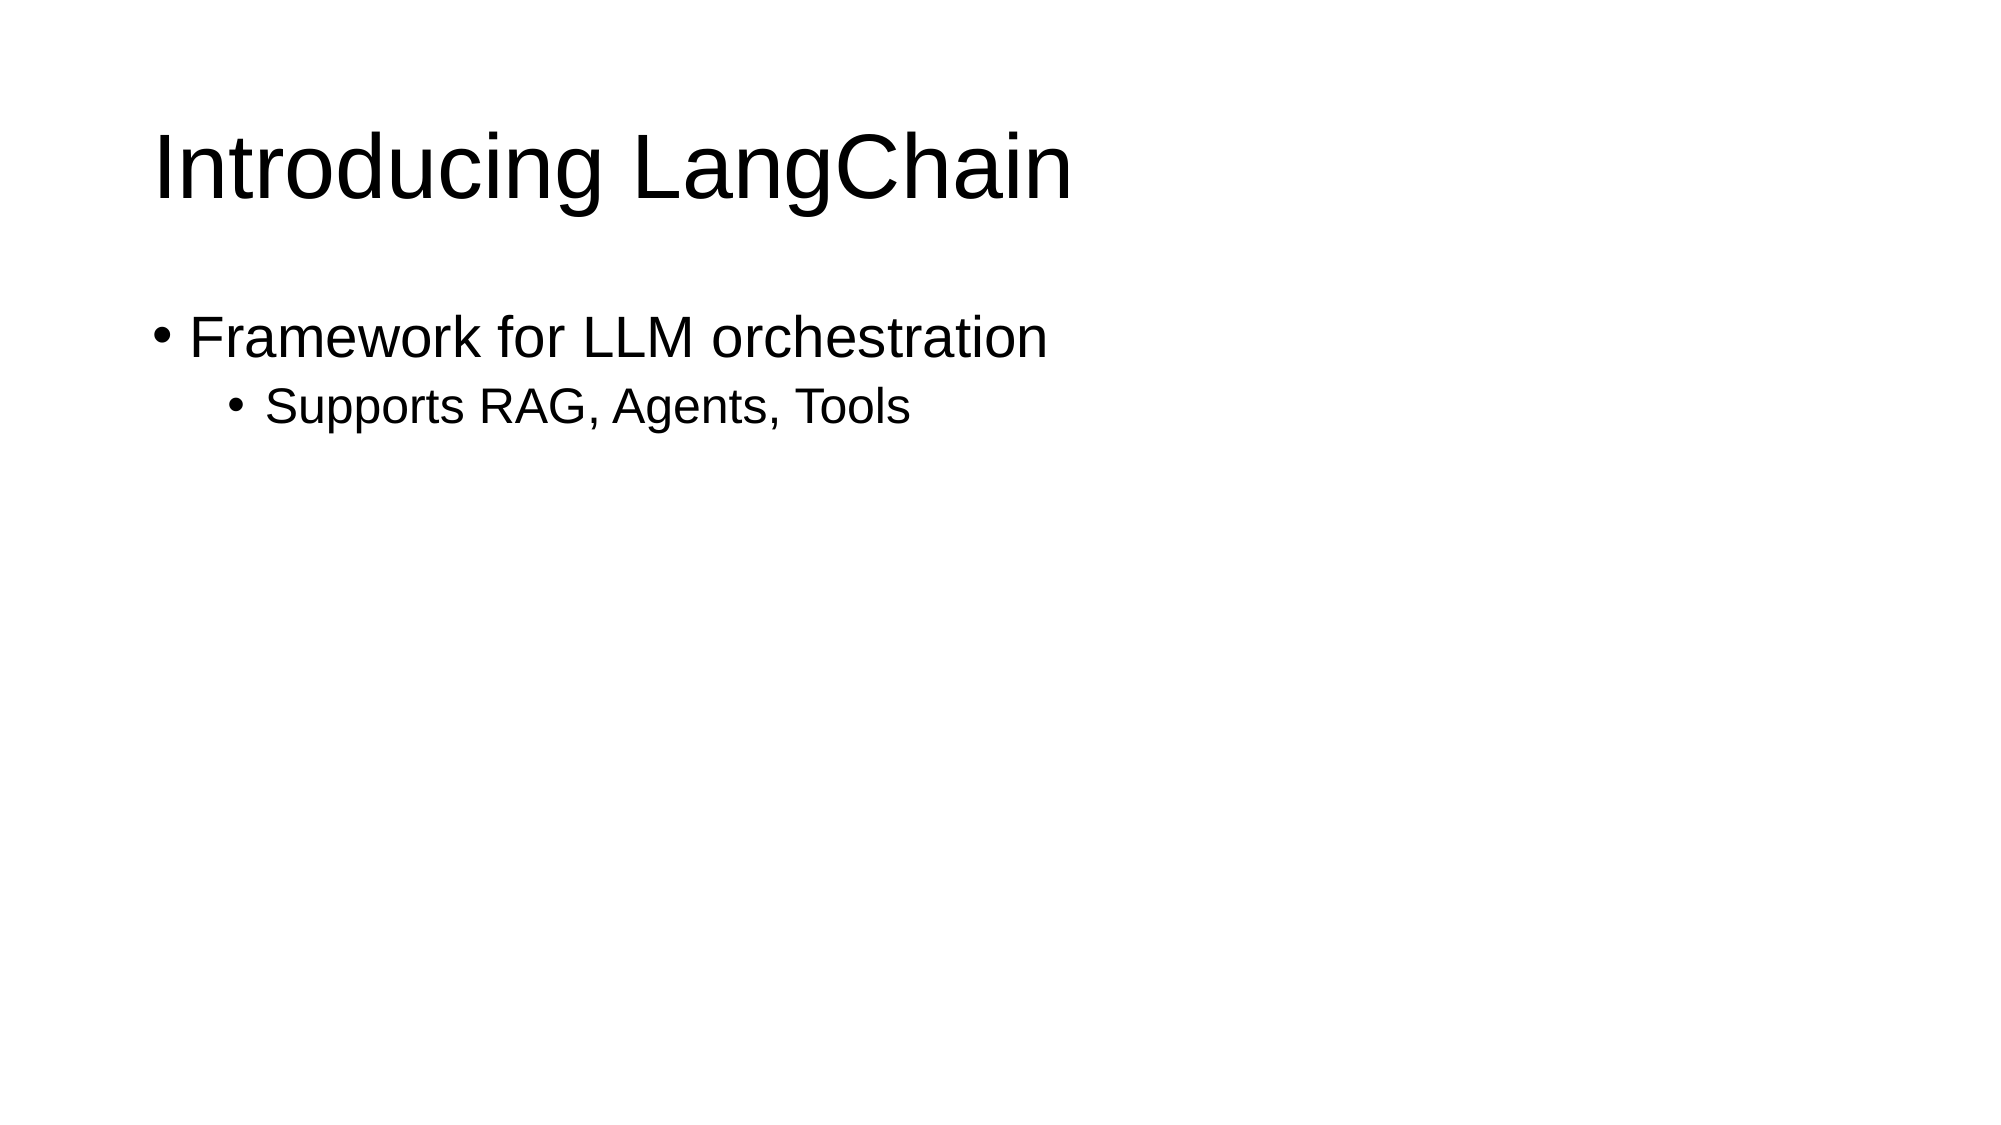

# Introducing LangChain
Framework for LLM orchestration
Supports RAG, Agents, Tools